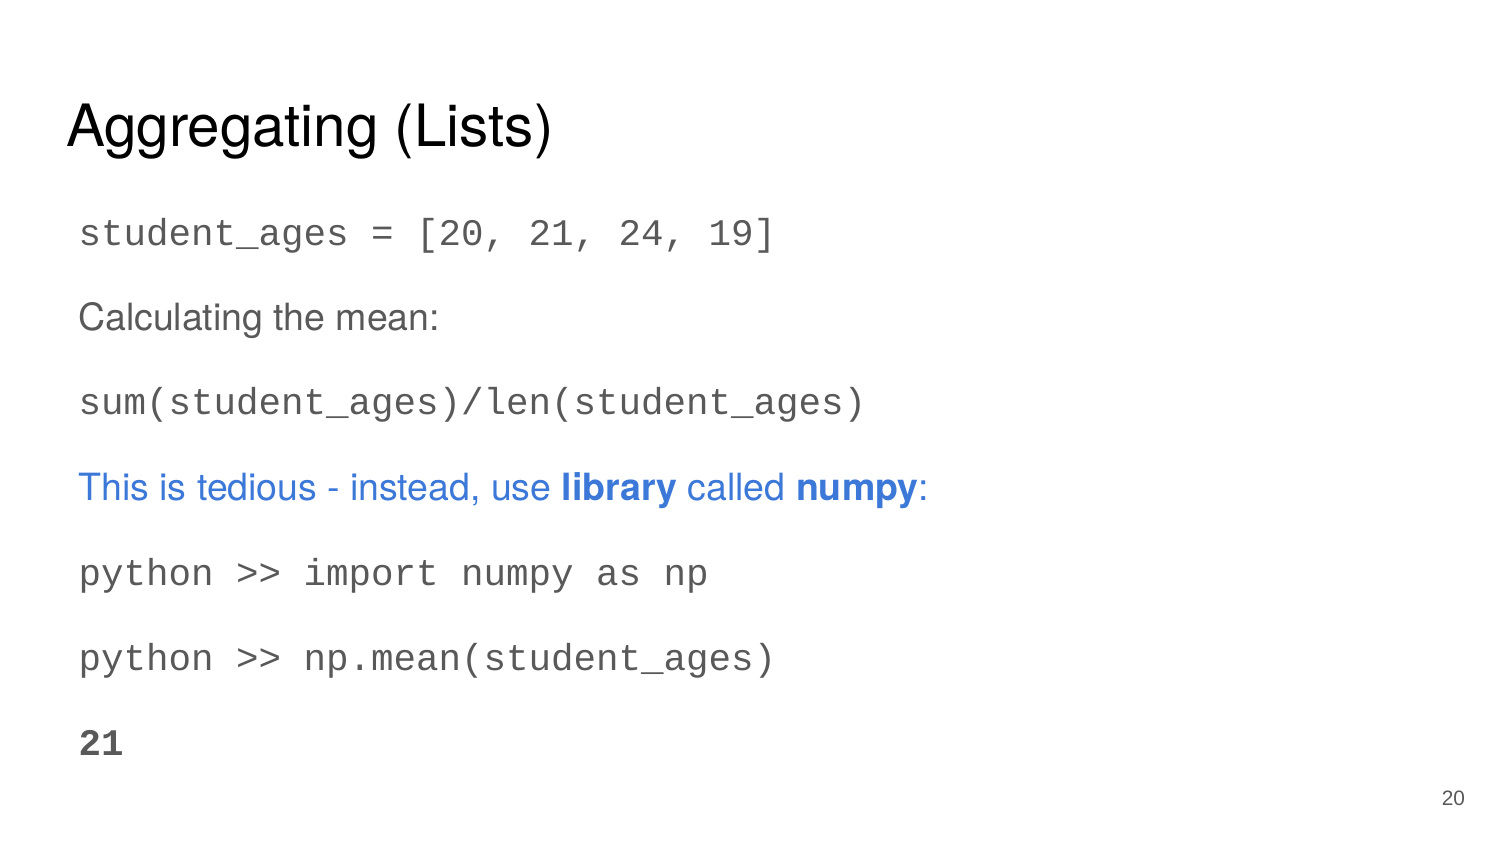

# Aggregating (Lists)
student_ages = [20, 21, 24, 19]
Calculating the mean:
sum(student_ages)/len(student_ages)
This is tedious - instead, use library called numpy:
python >> import numpy as np
python >> np.mean(student_ages)
21
20